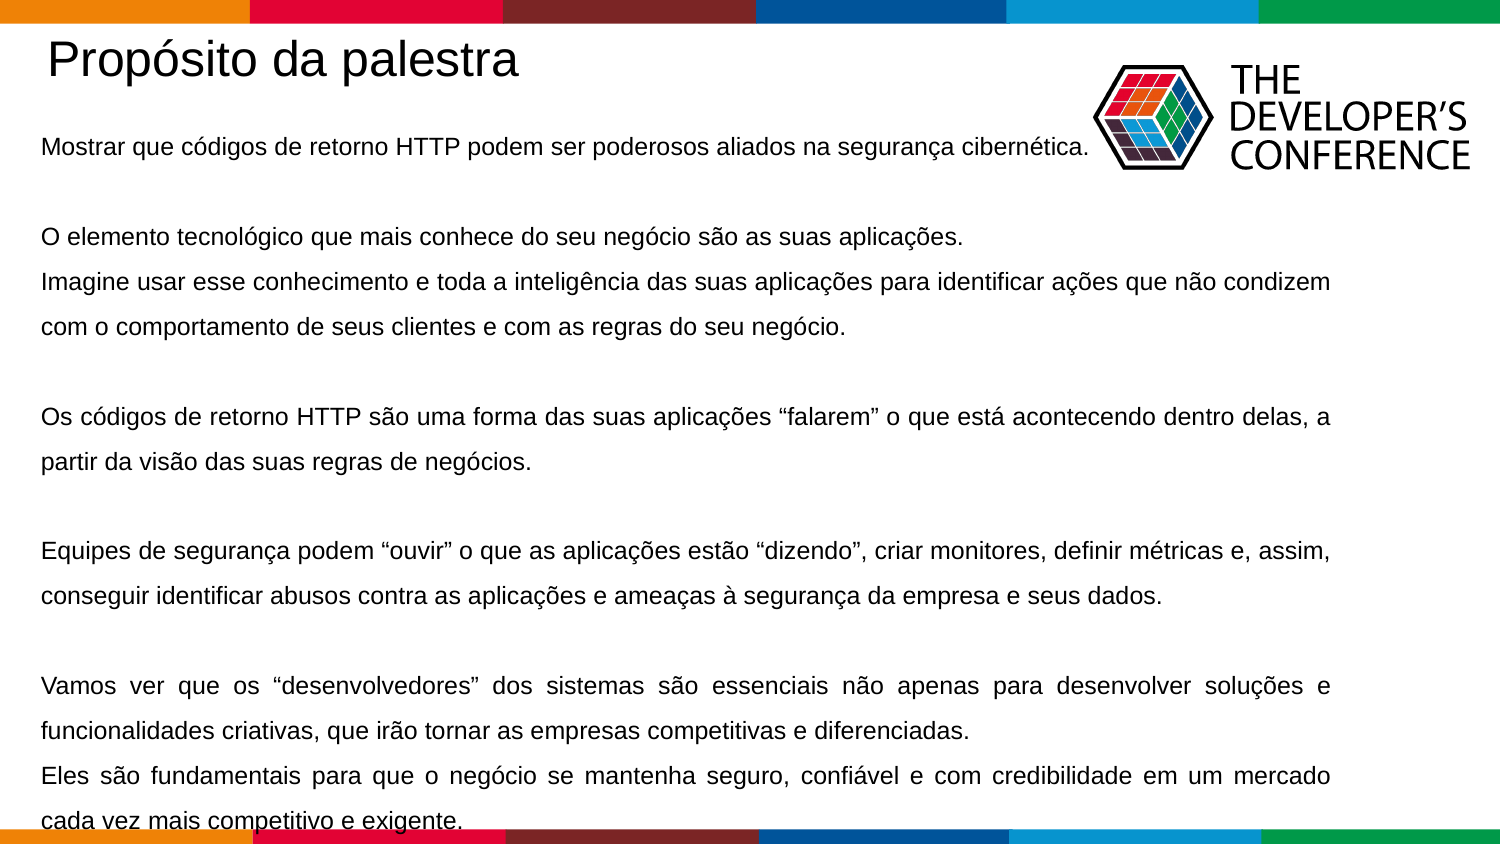

Propósito da palestra
Mostrar que códigos de retorno HTTP podem ser poderosos aliados na segurança cibernética.

O elemento tecnológico que mais conhece do seu negócio são as suas aplicações.
Imagine usar esse conhecimento e toda a inteligência das suas aplicações para identificar ações que não condizem com o comportamento de seus clientes e com as regras do seu negócio.

Os códigos de retorno HTTP são uma forma das suas aplicações “falarem” o que está acontecendo dentro delas, a partir da visão das suas regras de negócios.

Equipes de segurança podem “ouvir” o que as aplicações estão “dizendo”, criar monitores, definir métricas e, assim, conseguir identificar abusos contra as aplicações e ameaças à segurança da empresa e seus dados.

Vamos ver que os “desenvolvedores” dos sistemas são essenciais não apenas para desenvolver soluções e funcionalidades criativas, que irão tornar as empresas competitivas e diferenciadas.
Eles são fundamentais para que o negócio se mantenha seguro, confiável e com credibilidade em um mercado cada vez mais competitivo e exigente.